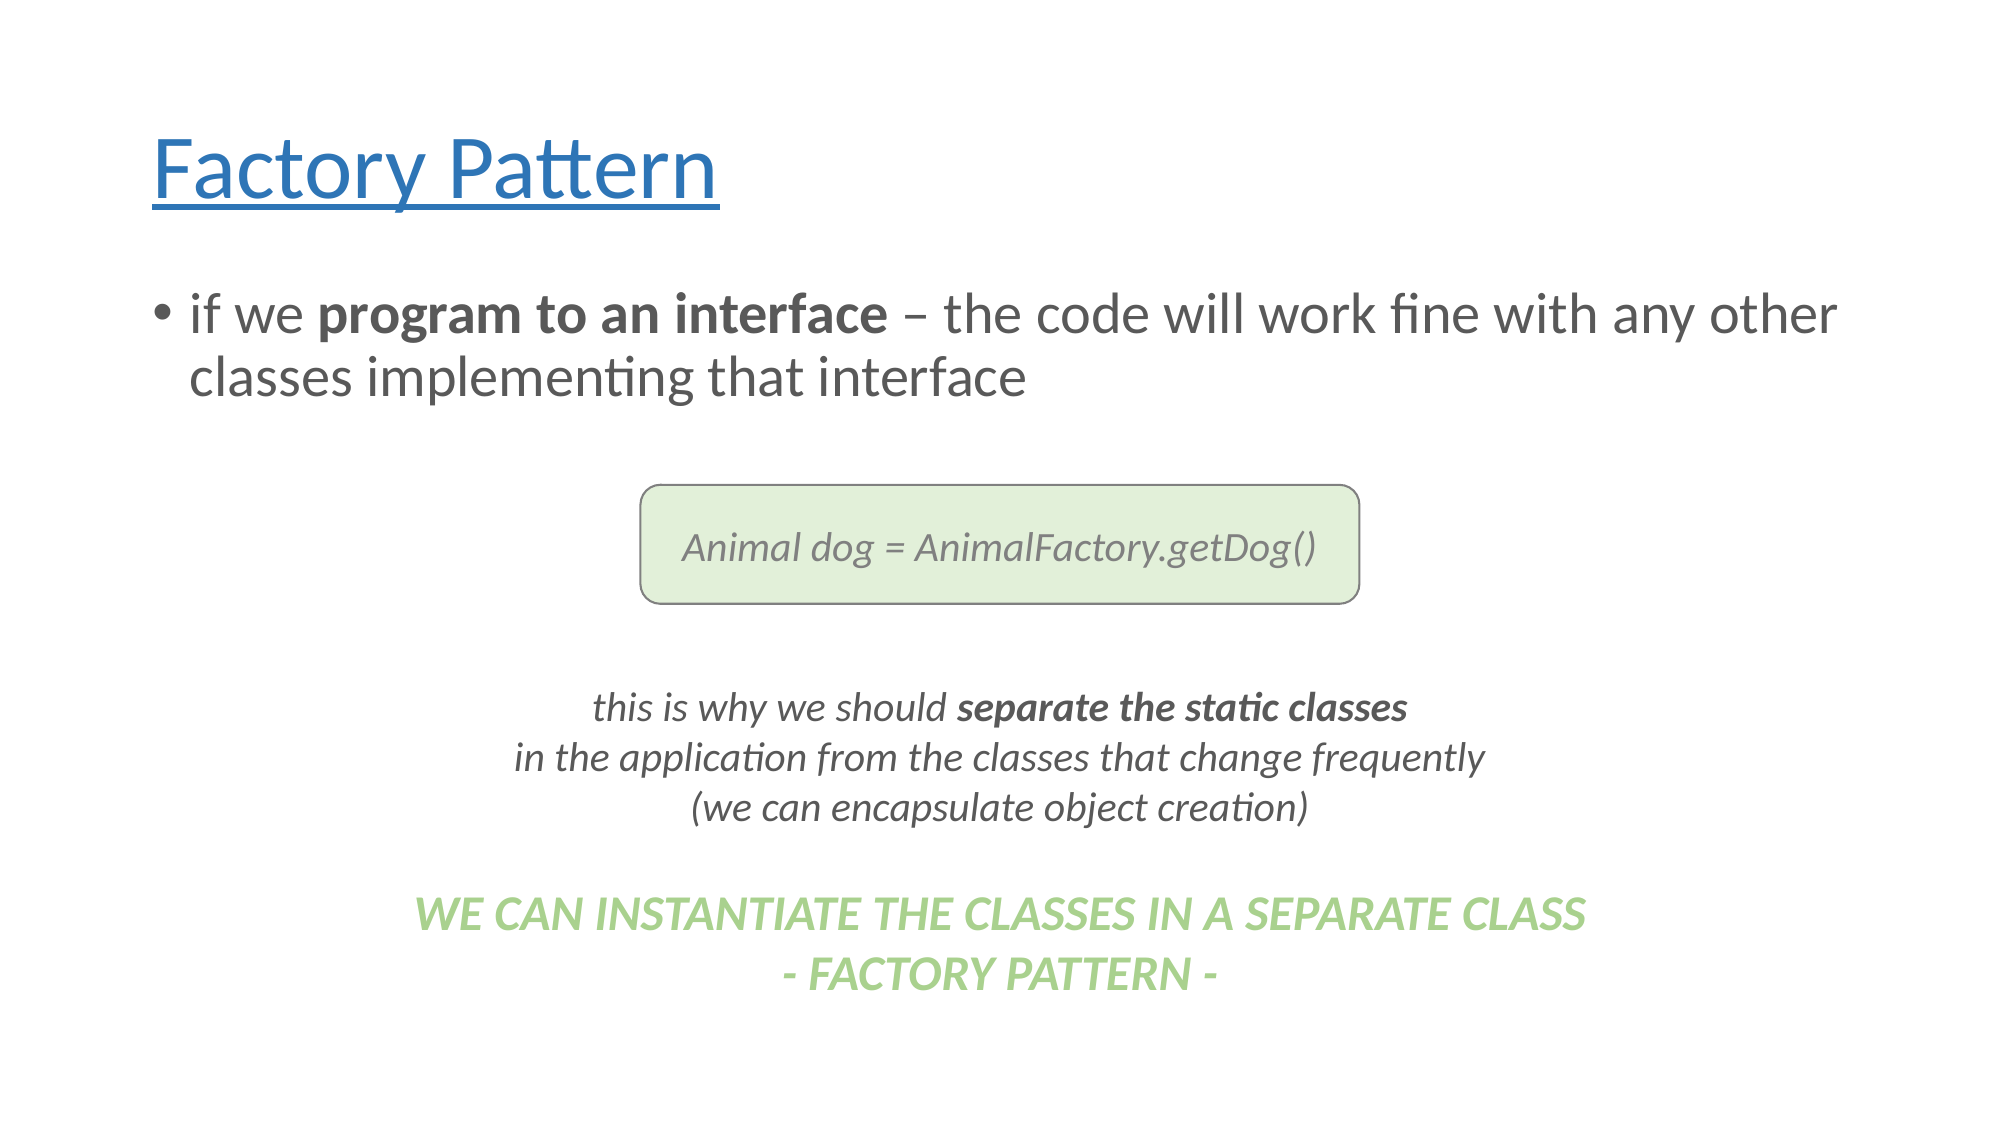

# Factory Pattern
if we program to an interface – the code will work fine with any other classes implementing that interface

Animal dog = AnimalFactory.getDog()
Animal dog = new Dog()
this is why we should separate the static classes
in the application from the classes that change frequently
(we can encapsulate object creation)

WE CAN INSTANTIATE THE CLASSES IN A SEPARATE CLASS
- FACTORY PATTERN -